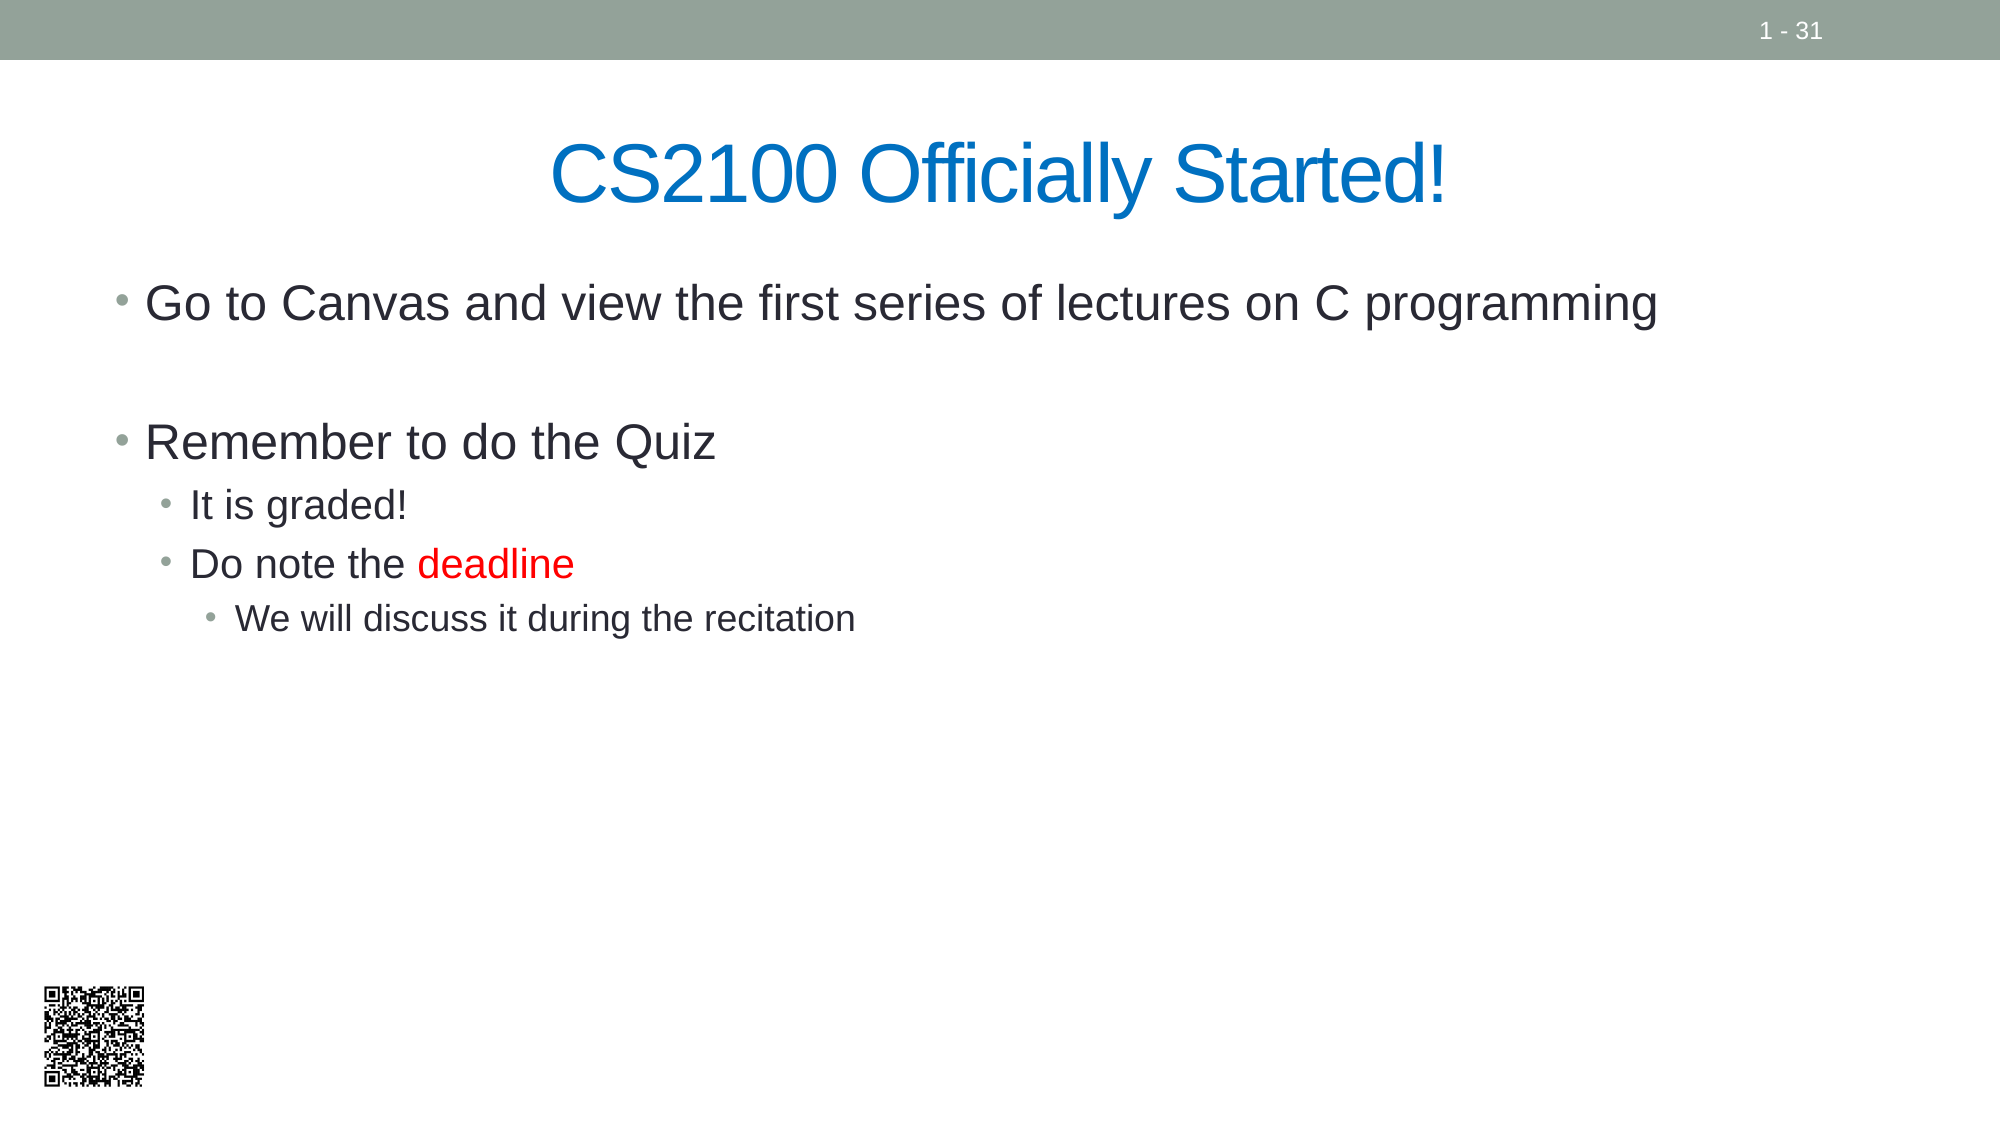

1 - 31
# CS2100 Officially Started!
Go to Canvas and view the first series of lectures on C programming

Remember to do the Quiz
It is graded!
Do note the deadline
We will discuss it during the recitation